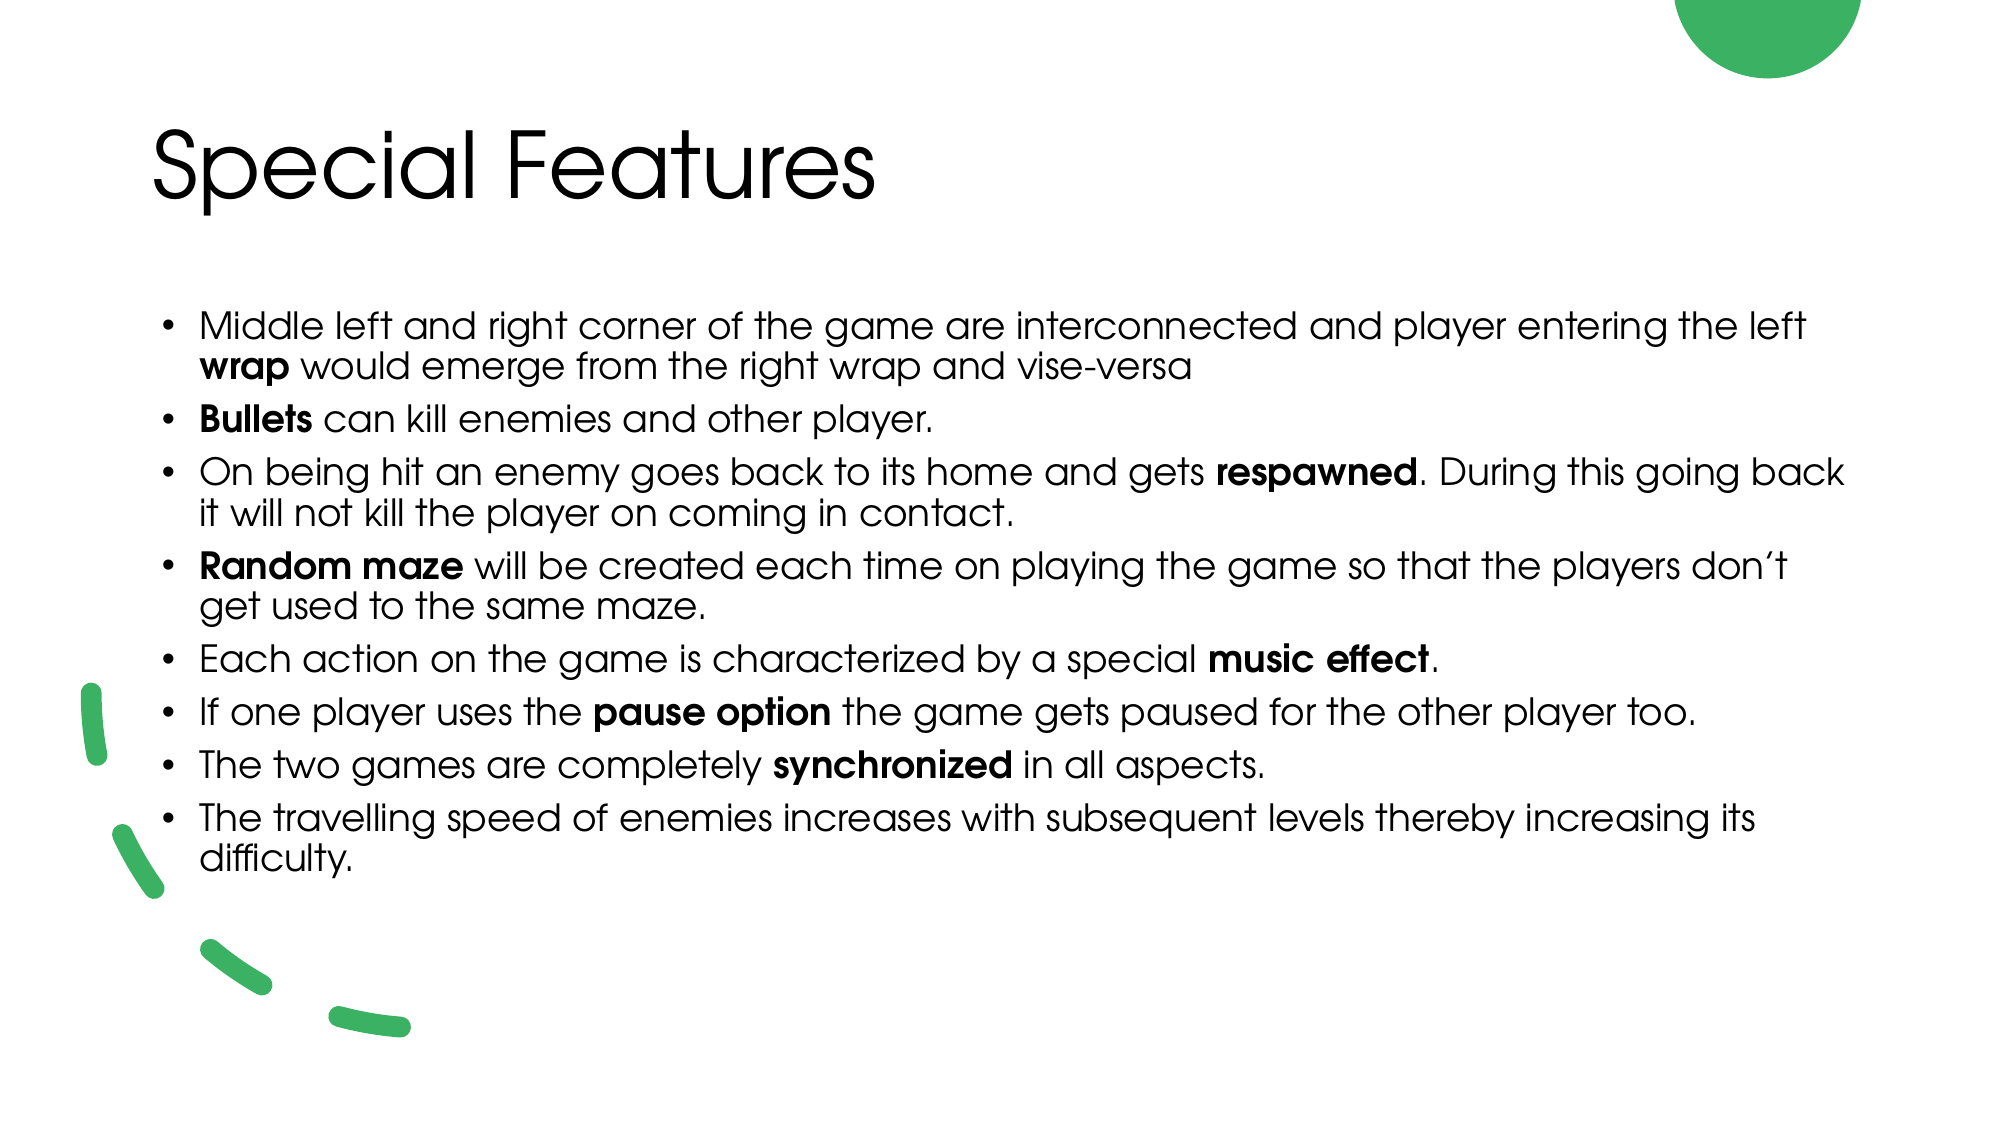

Special Features
Middle left and right corner of the game are interconnected and player entering the left wrap would emerge from the right wrap and vise-versa
Bullets can kill enemies and other player.
On being hit an enemy goes back to its home and gets respawned. During this going back it will not kill the player on coming in contact.
Random maze will be created each time on playing the game so that the players don’t get used to the same maze.
Each action on the game is characterized by a special music effect.
If one player uses the pause option the game gets paused for the other player too.
The two games are completely synchronized in all aspects.
The travelling speed of enemies increases with subsequent levels thereby increasing its difficulty.